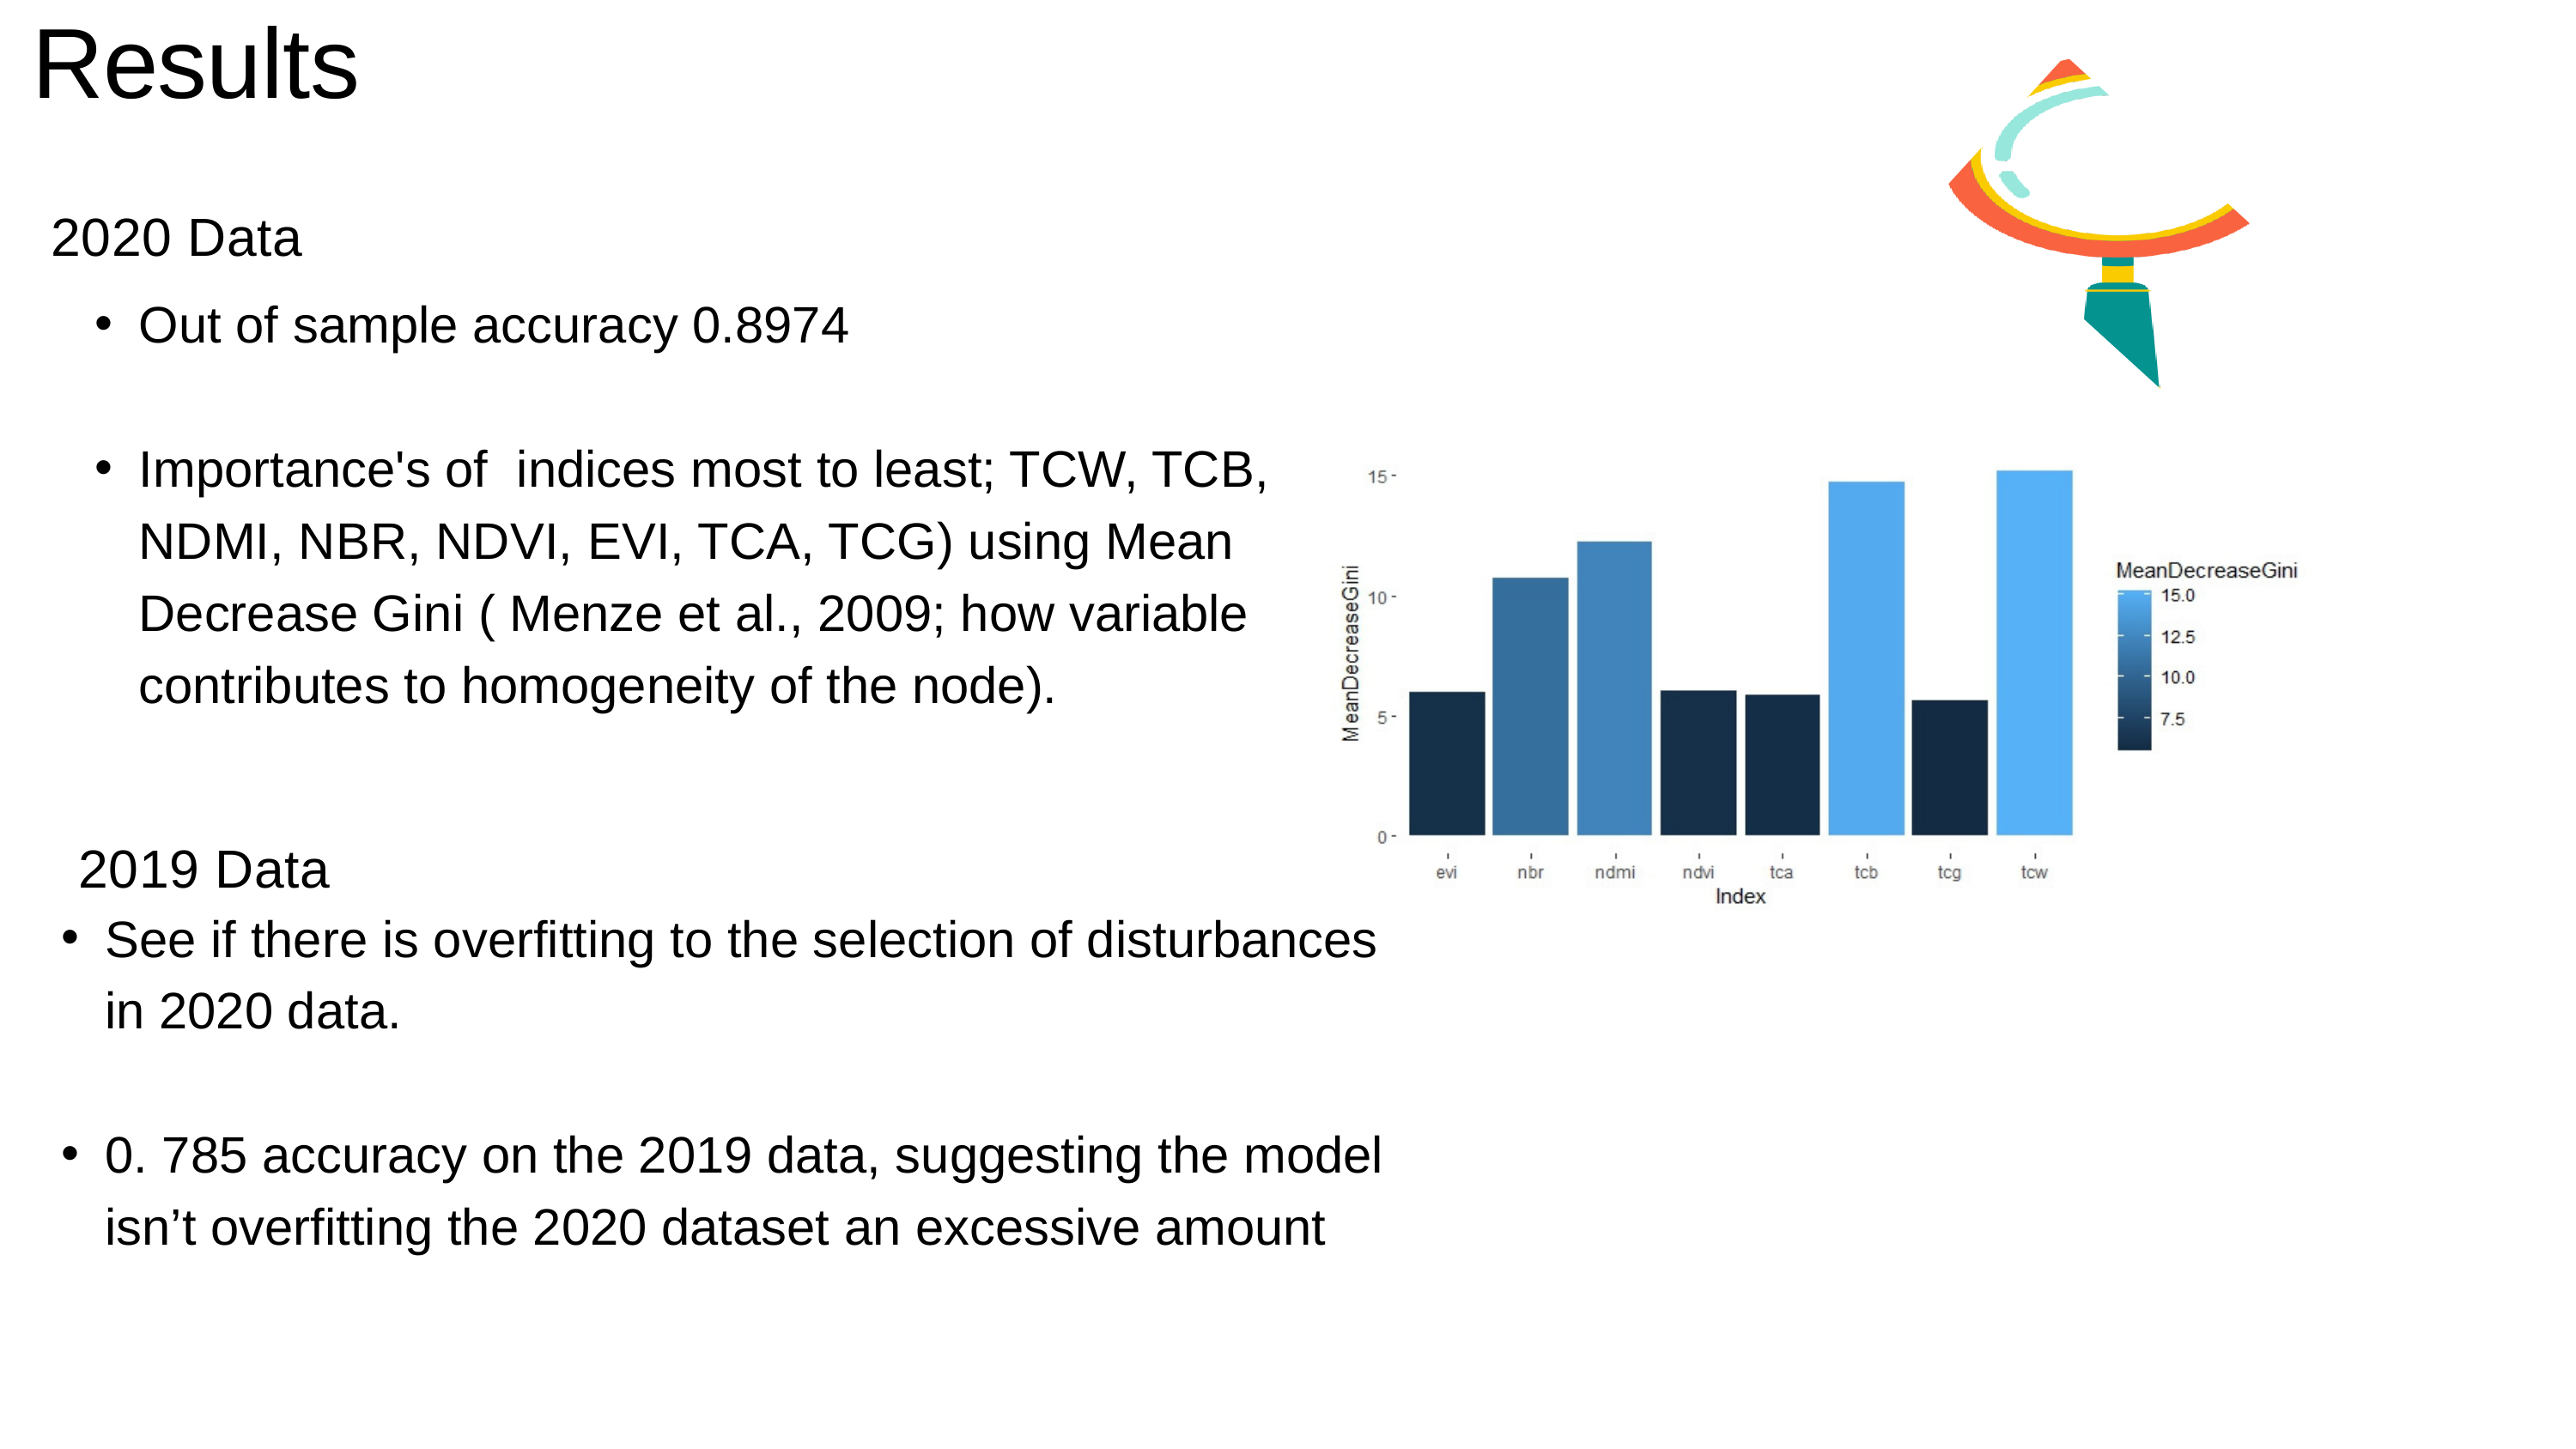

Results

2020 Data
Out of sample accuracy 0.8974

Importance's of  indices most to least; TCW, TCB, NDMI, NBR, NDVI, EVI, TCA, TCG) using Mean Decrease Gini ( Menze et al., 2009; how variable contributes to homogeneity of the node).

2019 Data
See if there is overfitting to the selection of disturbances in 2020 data.

0. 785 accuracy on the 2019 data, suggesting the model isn’t overfitting the 2020 dataset an excessive amount